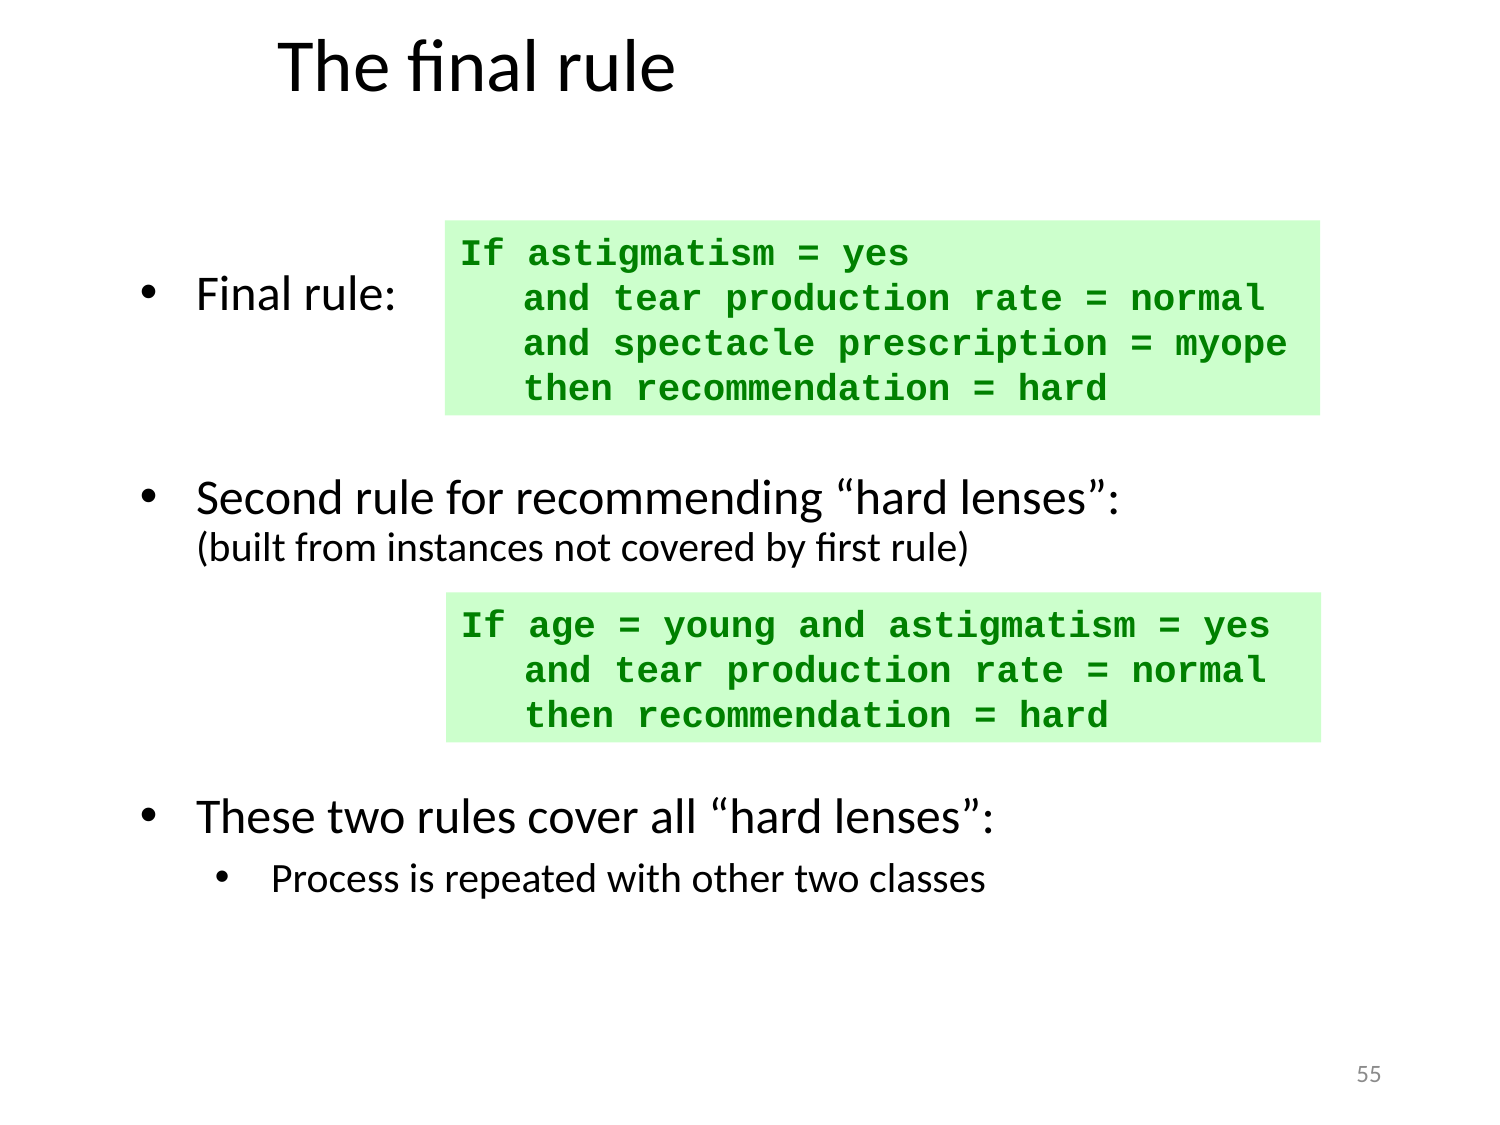

The final rule
If astigmatism = yes
and tear production rate = normal
and spectacle prescription = myope
then recommendation = hard

Final rule:

Second rule for recommending “hard lenses”:
(built from instances not covered by first rule)

These two rules cover all “hard lenses”:
Process is repeated with other two classes
If age = young and astigmatism = yes
and tear production rate = normal
then recommendation = hard

55